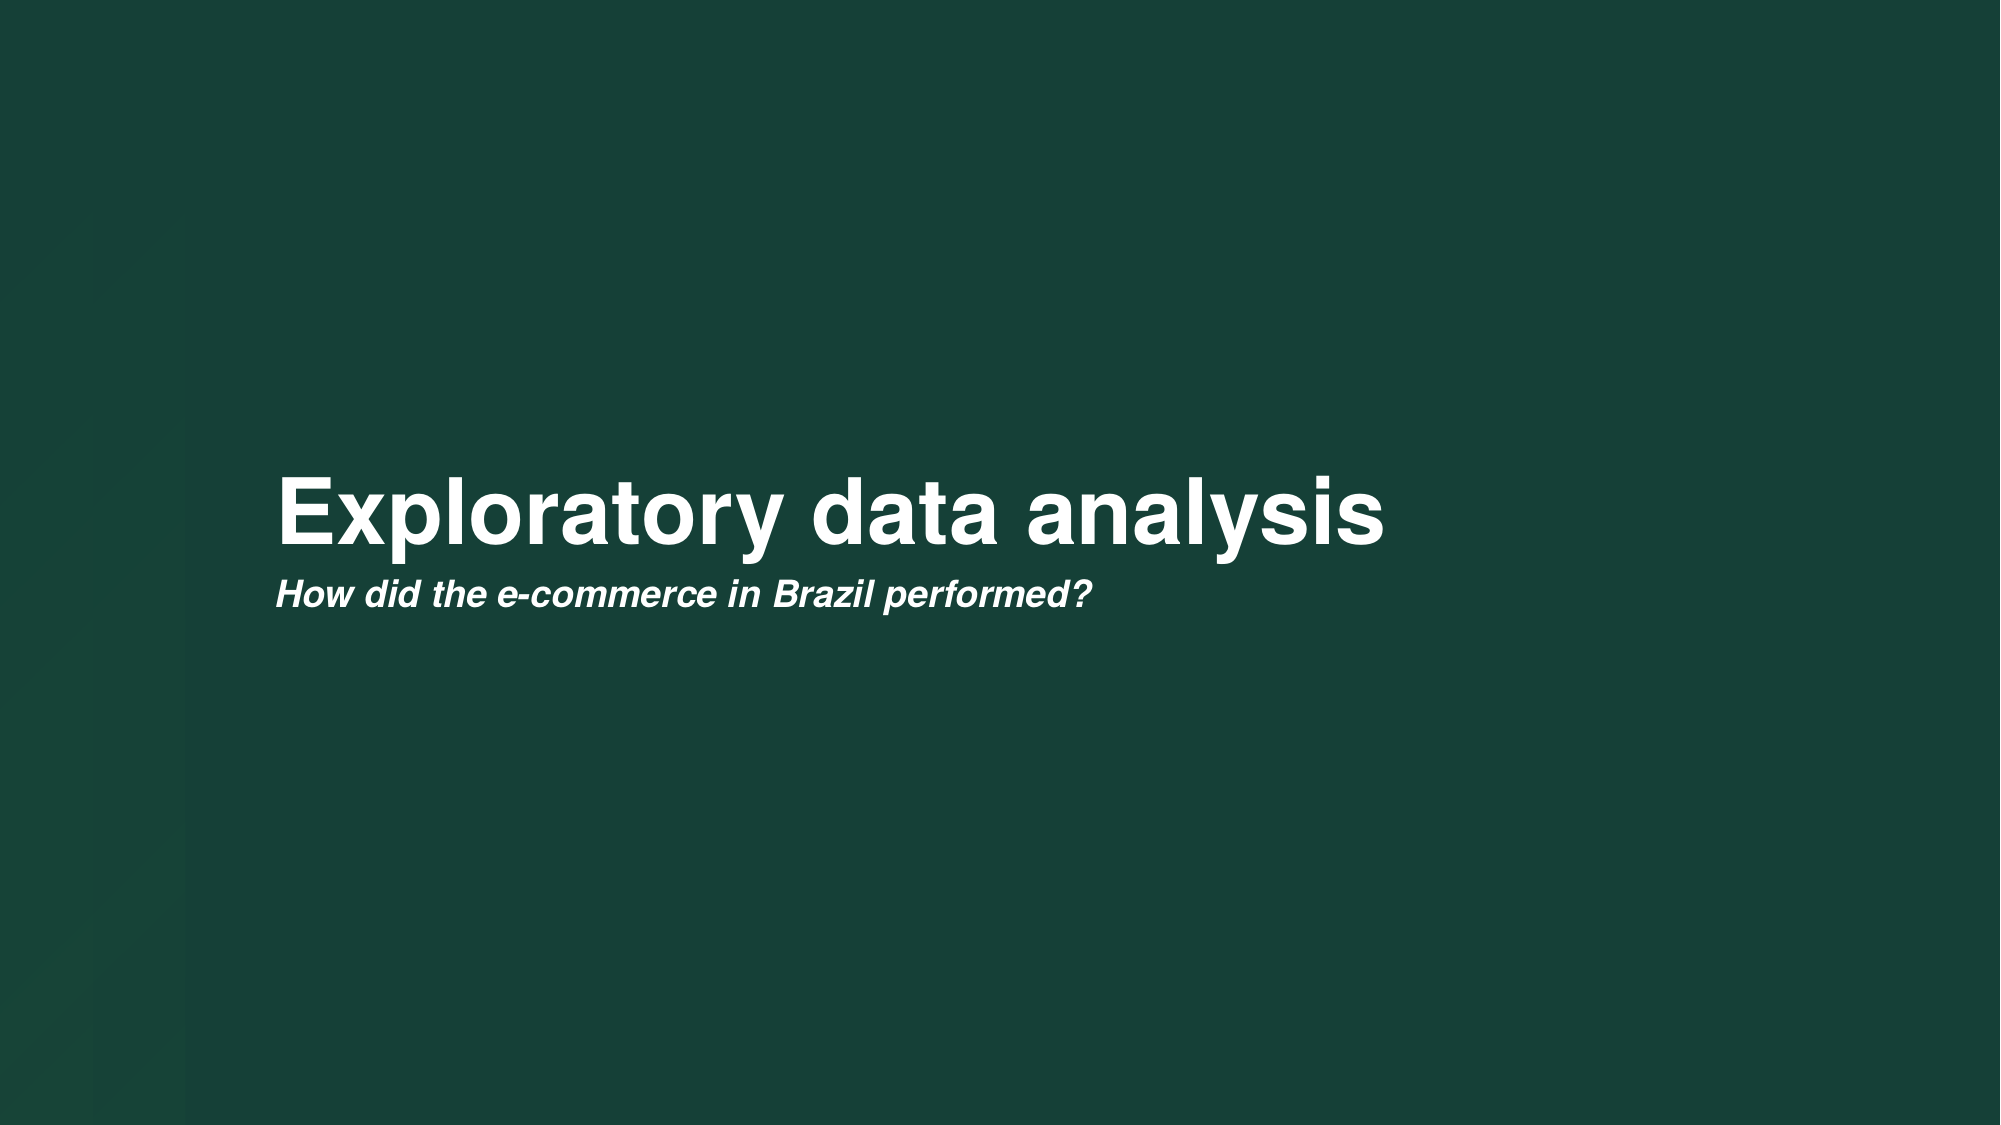

Exploratory data analysis
How did the e-commerce in Brazil performed?